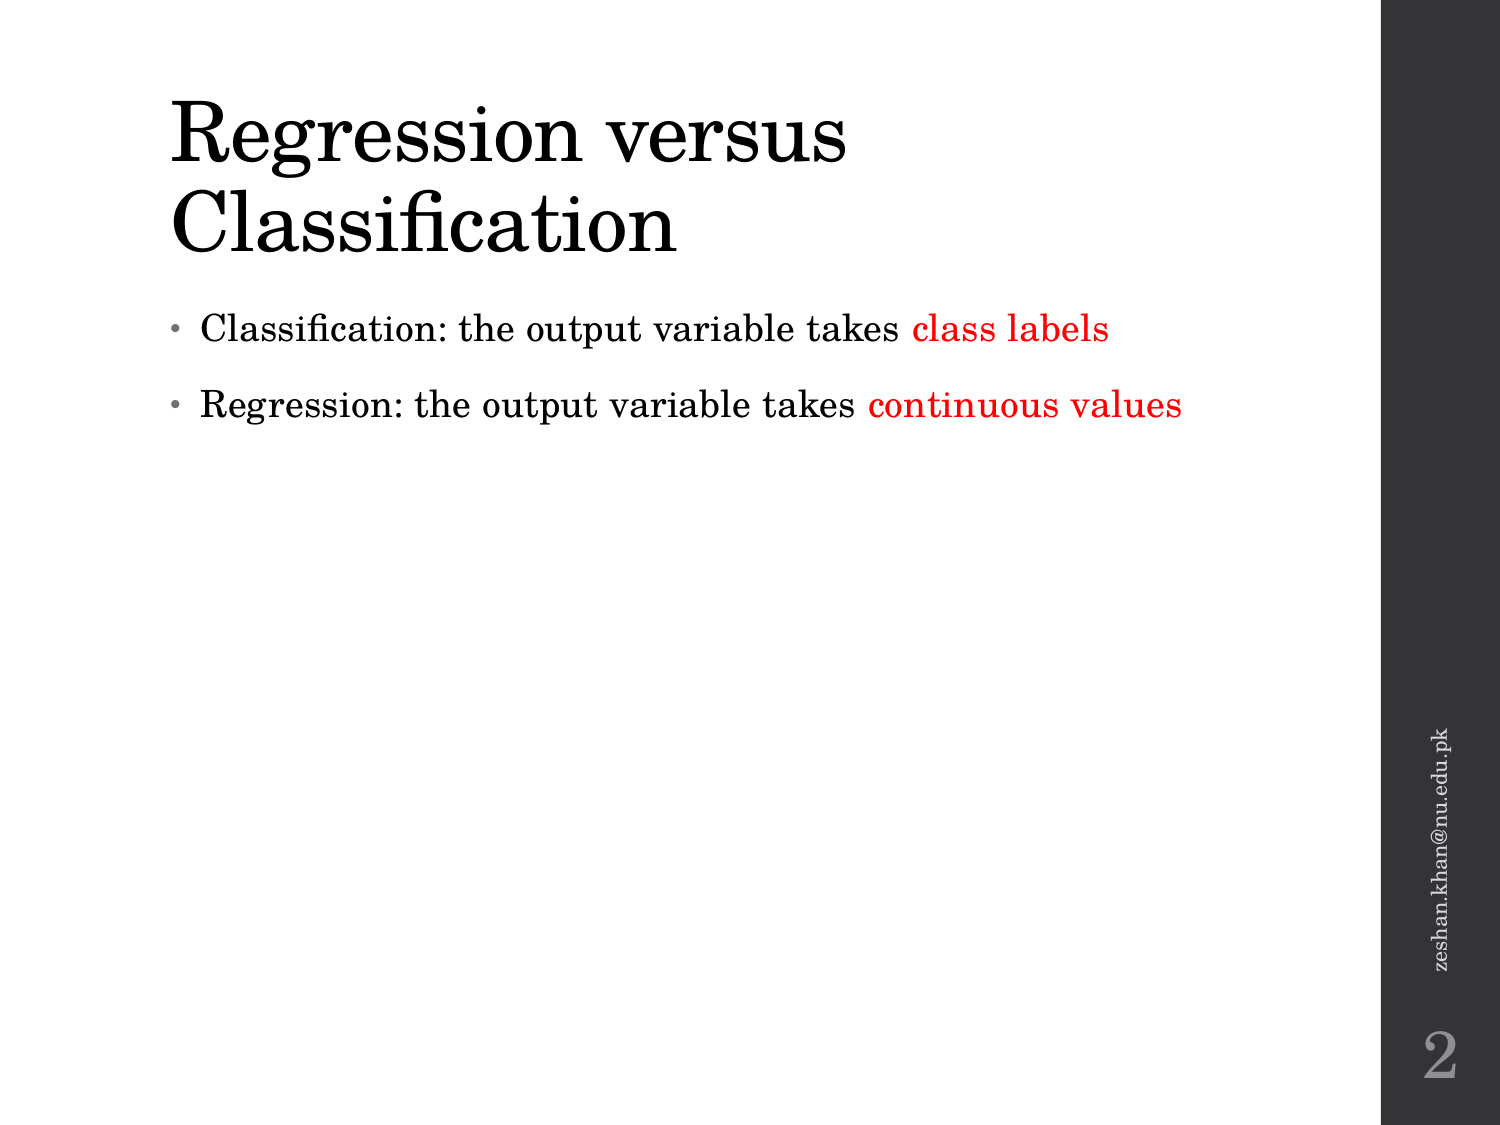

# Regression versus Classification
Classification: the output variable takes class labels
Regression: the output variable takes continuous values
zeshan.khan@nu.edu.pk
2